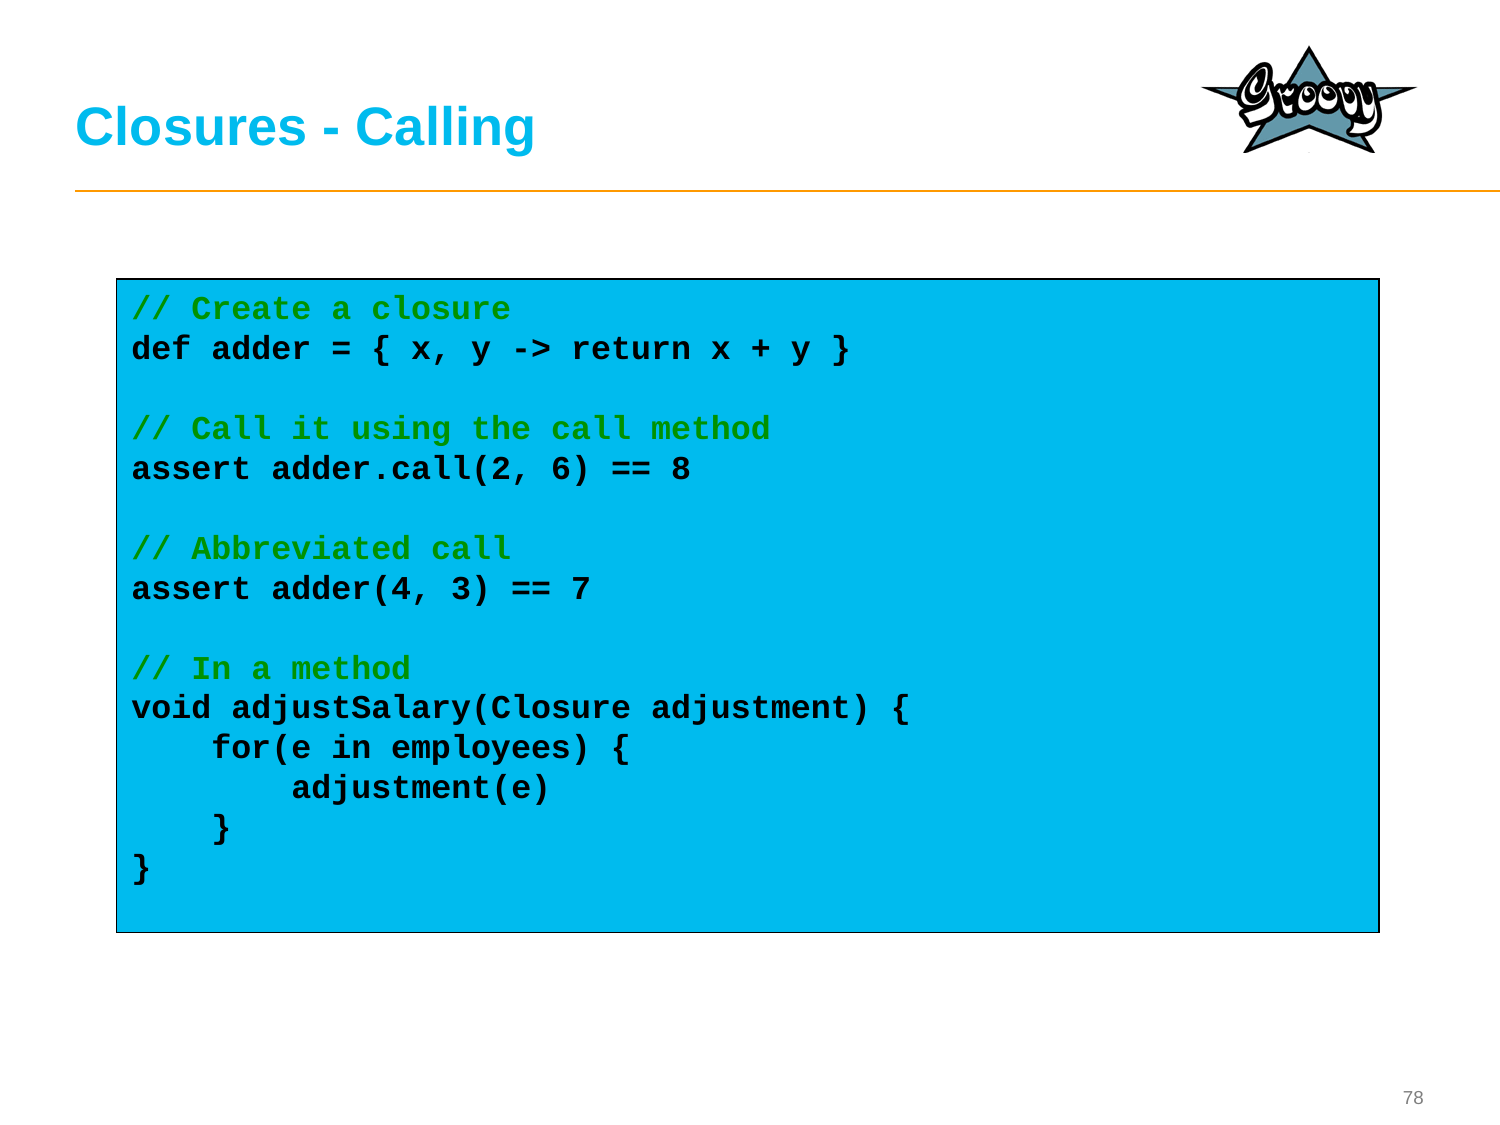

# Closures - Calling
// Create a closure
def adder = { x, y -> return x + y }

// Call it using the call method
assert adder.call(2, 6) == 8

// Abbreviated call
assert adder(4, 3) == 7

// In a method
void adjustSalary(Closure adjustment) {
    for(e in employees) {
        adjustment(e)
    }
}